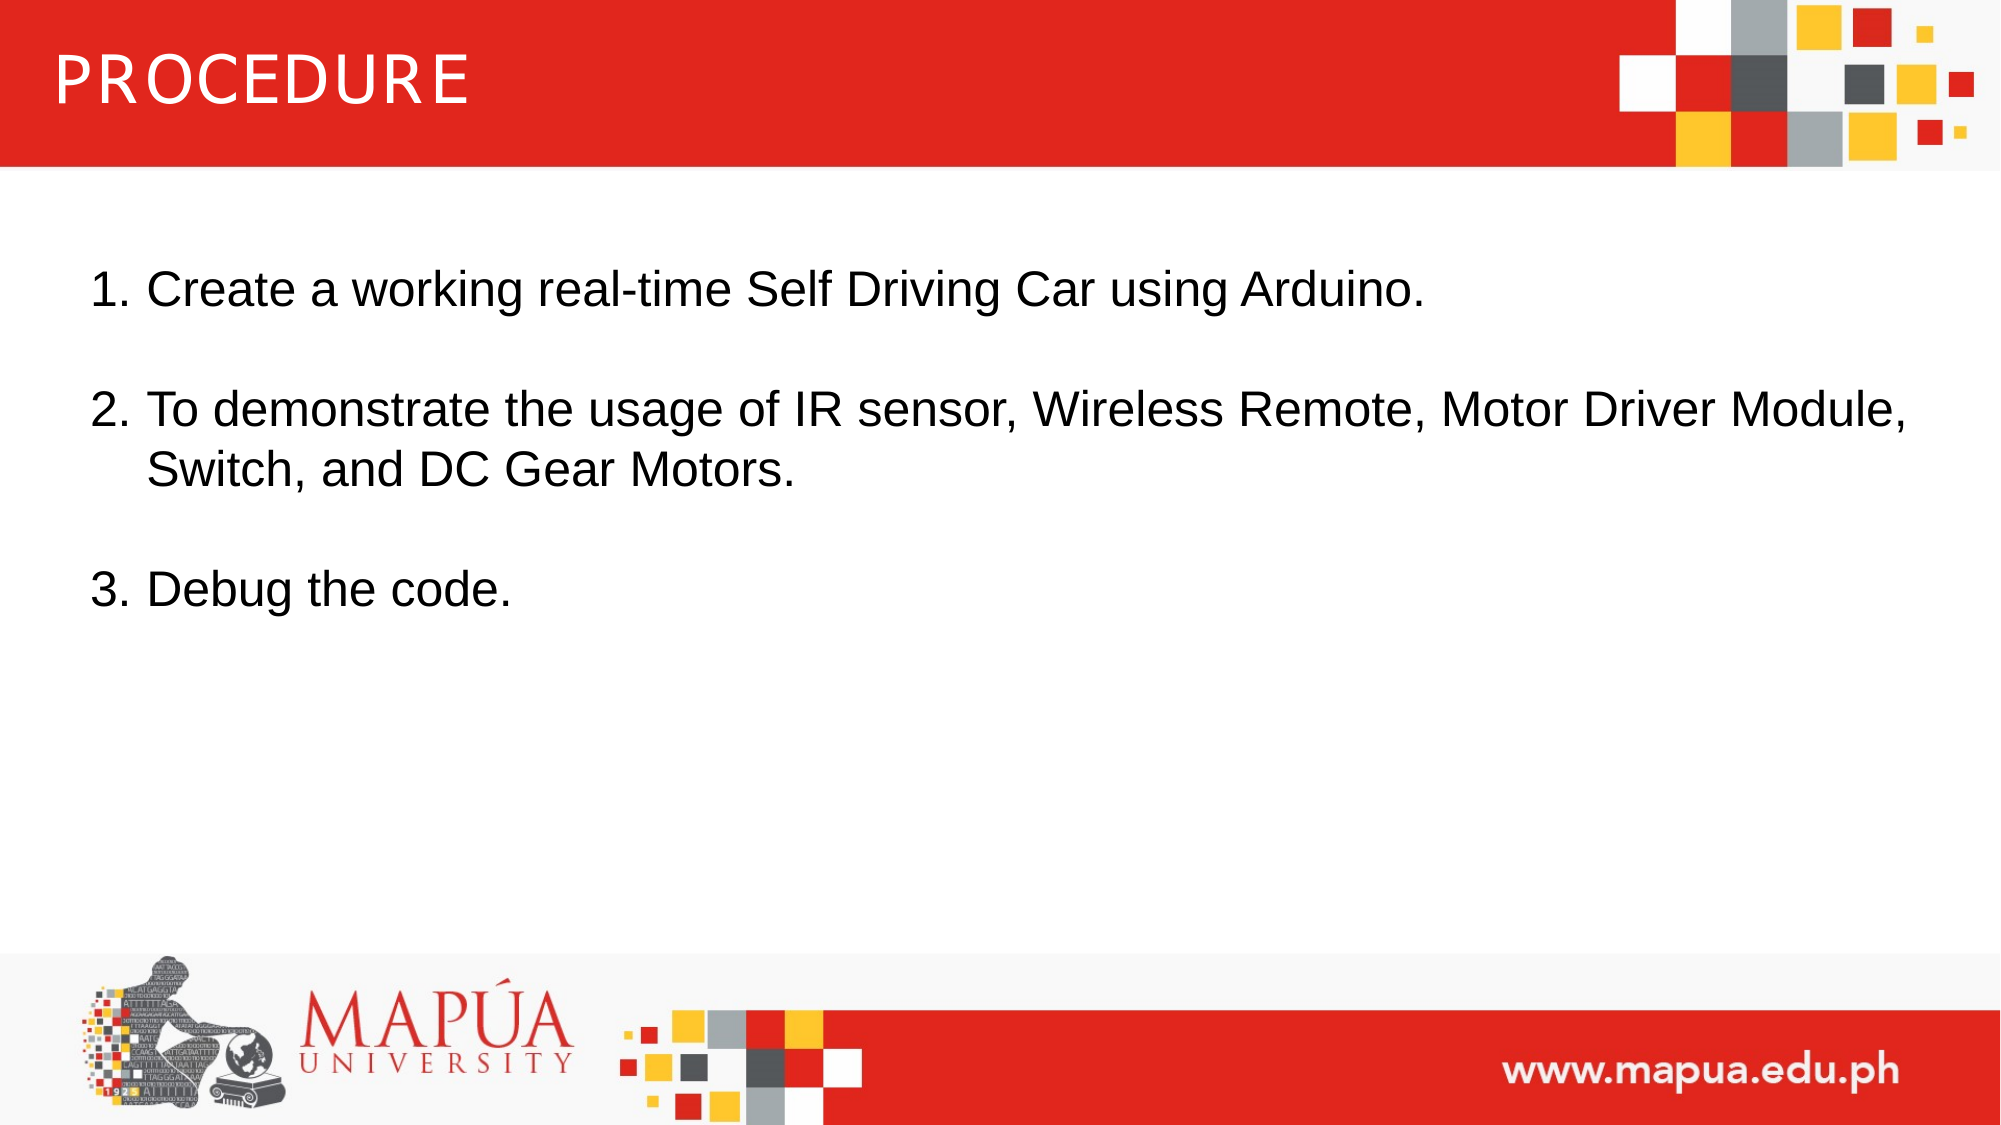

# PROCEDURE

Create a working real-time Self Driving Car using Arduino.

To demonstrate the usage of IR sensor, Wireless Remote, Motor Driver Module, Switch, and DC Gear Motors.

Debug the code.